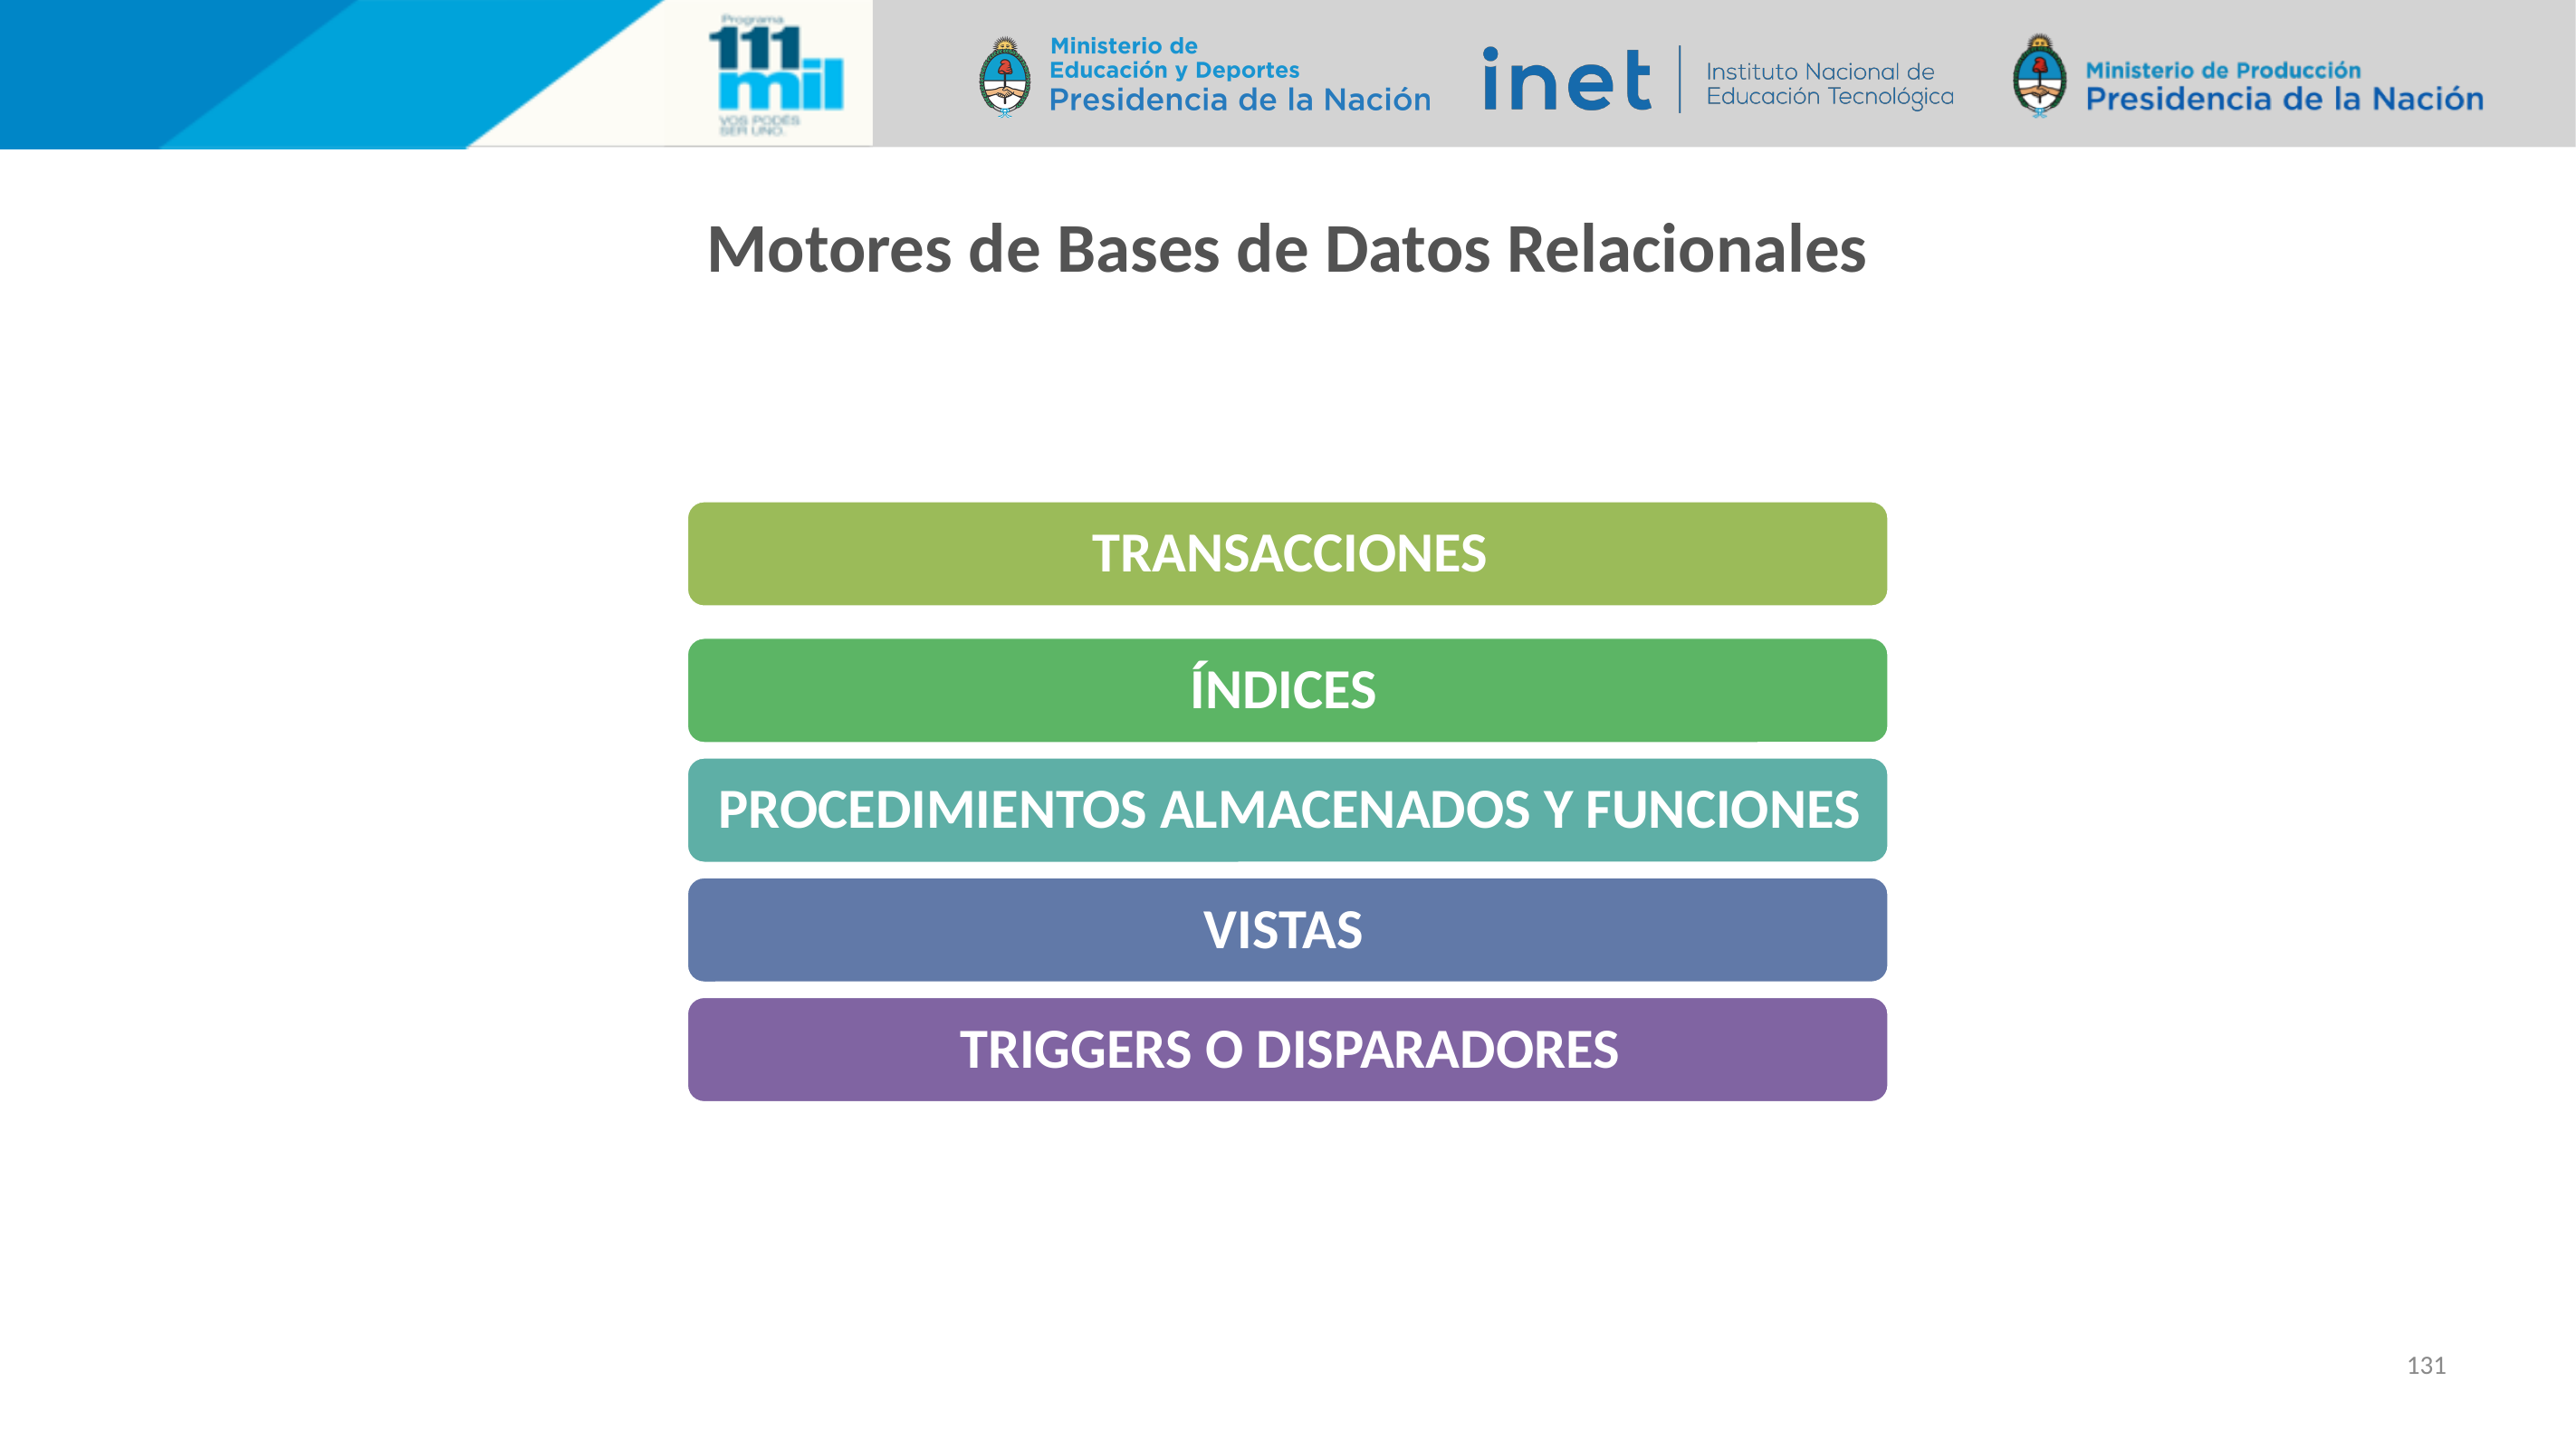

Motores de Bases de Datos Relacionales
TRANSACCIONES
ÍNDICES
PROCEDIMIENTOS ALMACENADOS Y FUNCIONES
VISTAS
TRIGGERS O DISPARADORES
131